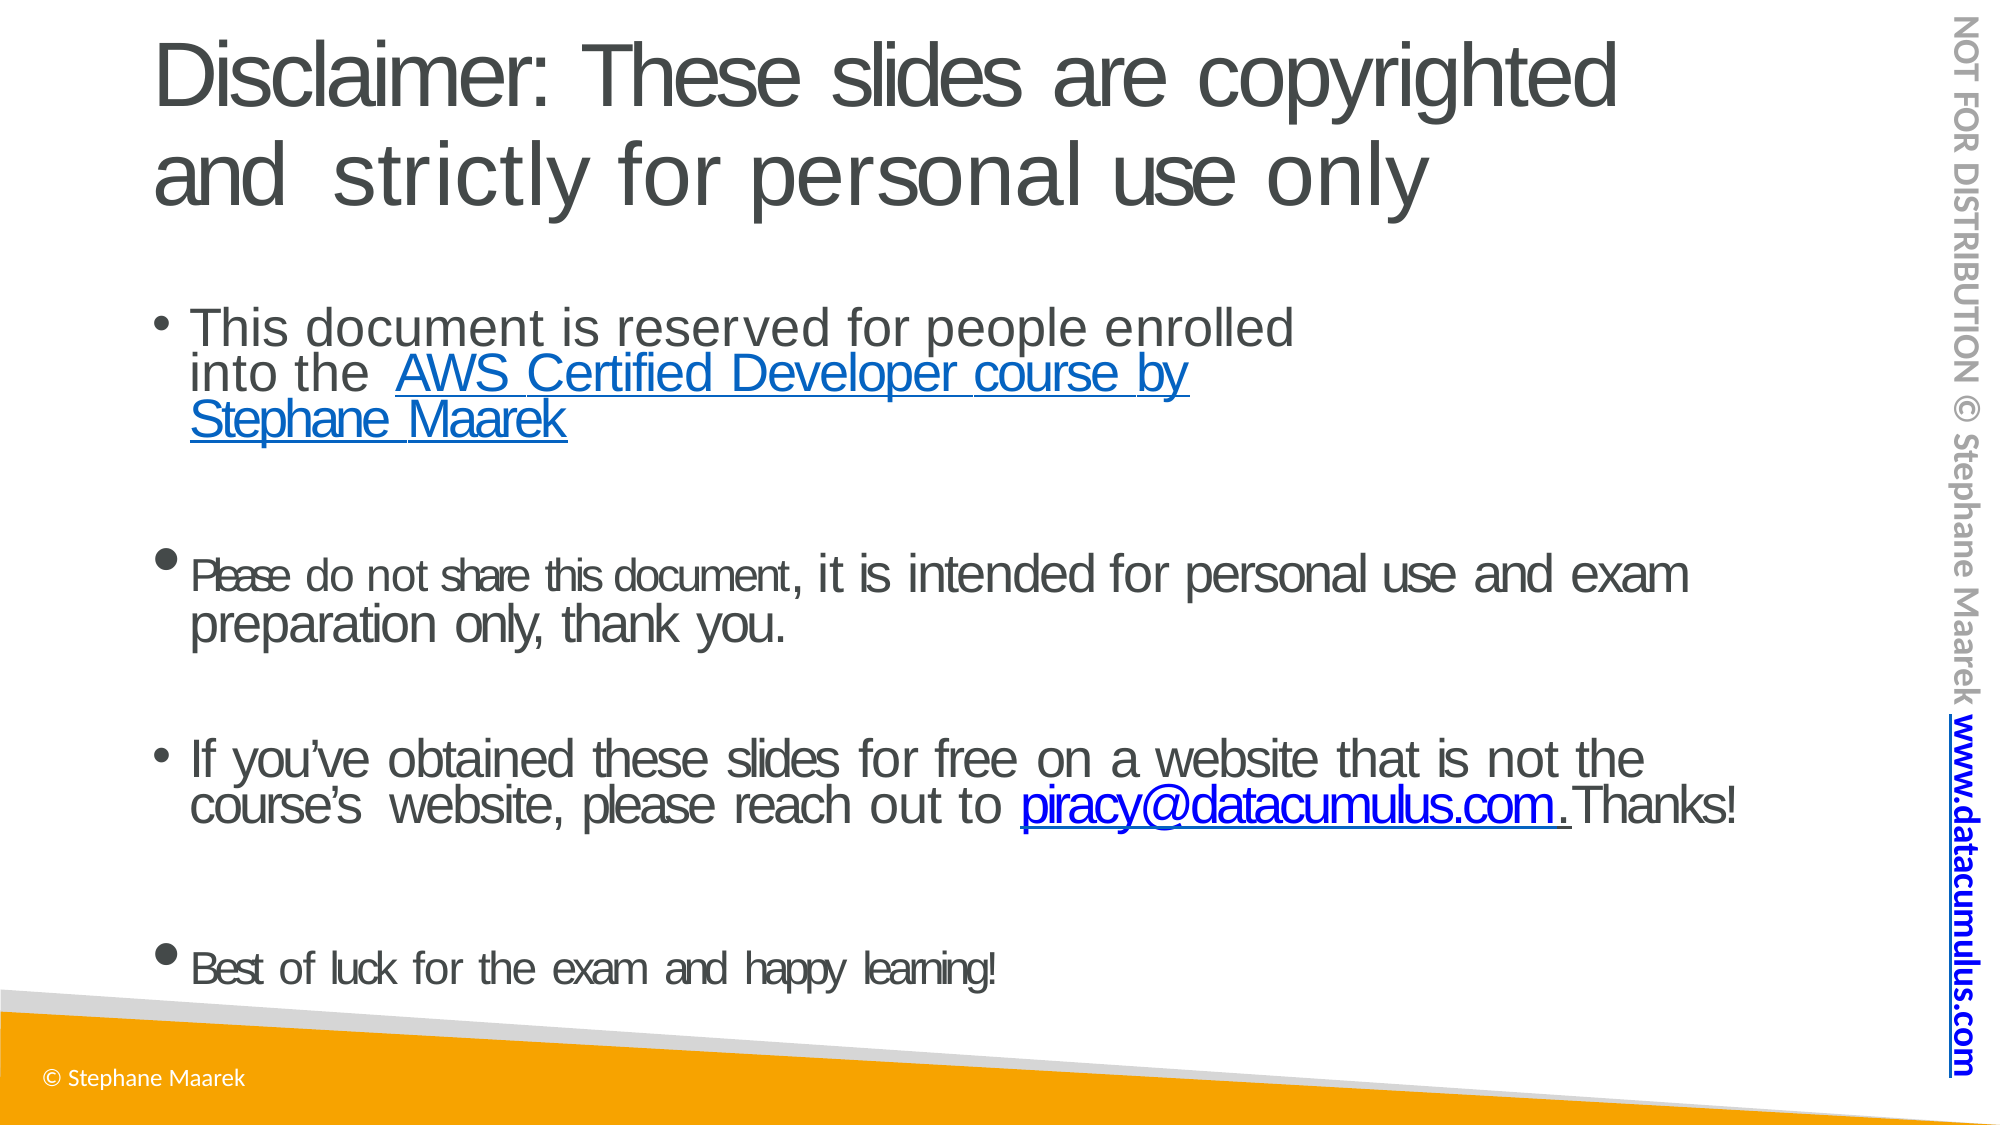

# Disclaimer: These slides are copyrighted and  strictly for personal use only
NOT FOR DISTRIBUTION © Stephane Maarek www.datacumulus.com
This document is reserved for people enrolled into the  AWS Certified Developer course by Stephane Maarek

Please do not share this document, it is intended for personal use and exam  preparation only, thank you.

If you’ve obtained these slides for free on a website that is not the course’s  website, please reach out to piracy@datacumulus.com.Thanks!

Best of luck for the exam and happy learning!
© Stephane Maarek